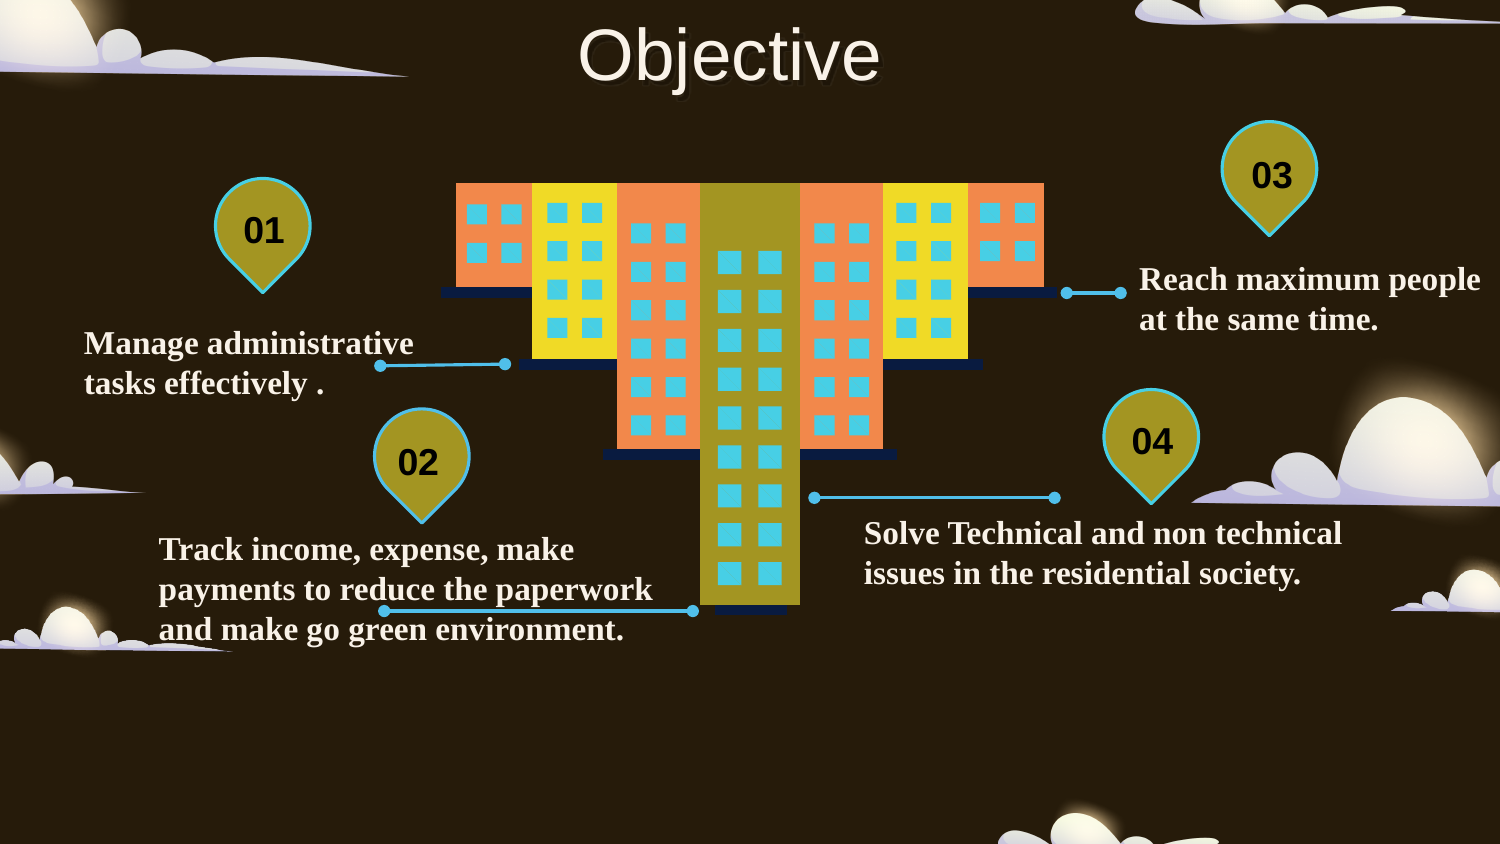

# Objective

03

01

Reach maximum people at the same time.

Manage administrative tasks effectively .

04

02

Solve Technical and non technical issues in the residential society.

Track income, expense, make payments to reduce the paperwork and make go green environment.